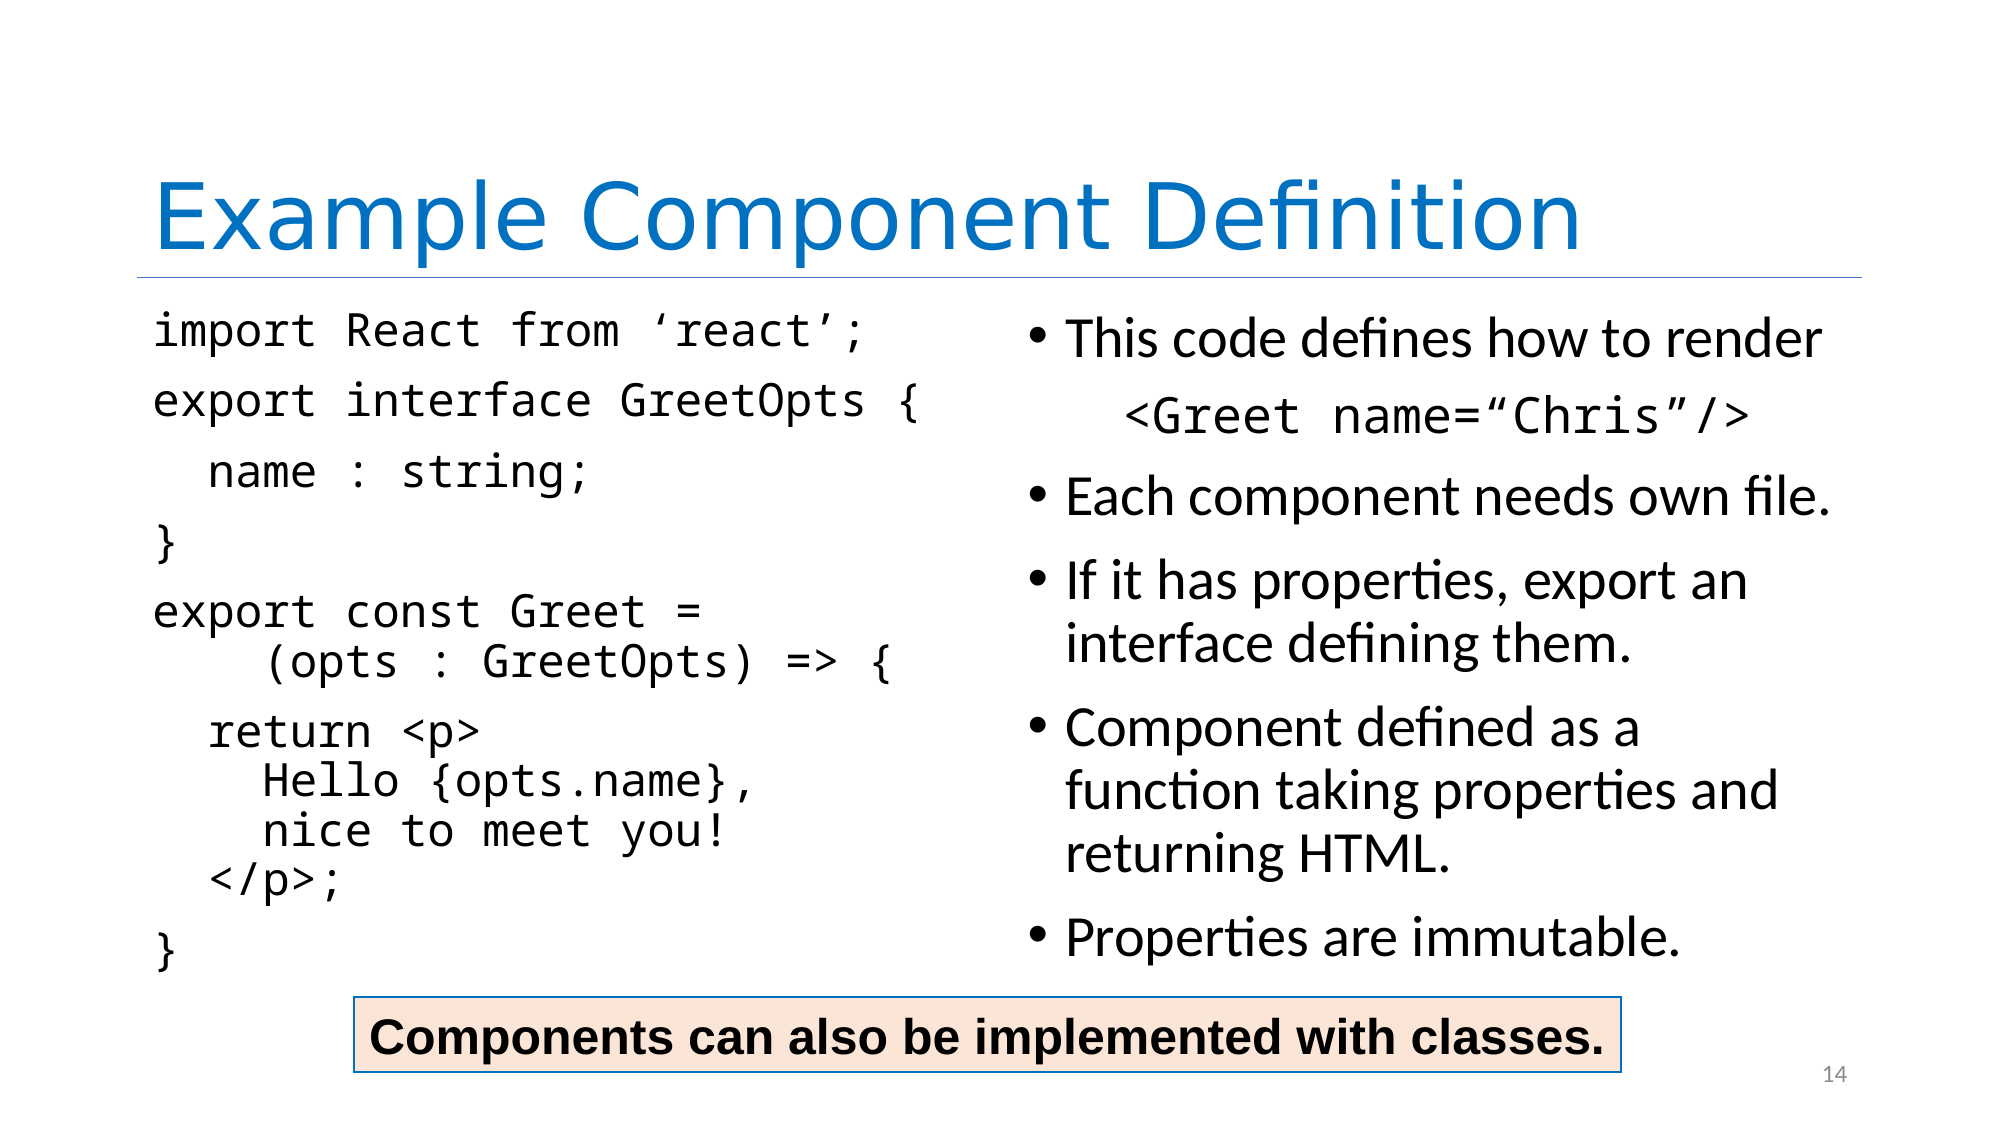

# Example Component Definition
import React from ‘react’;
export interface GreetOpts {
  name : string;
}
export const Greet =
    (opts : GreetOpts) => {
  return <p>
    Hello {opts.name},
    nice to meet you!
  </p>;
}
This code defines how to render
<Greet name=“Chris”/>
Each component needs own file.
If it has properties, export an interface defining them.
Component defined as a function taking properties and returning HTML.
Properties are immutable.
Components can also be implemented with classes.
14